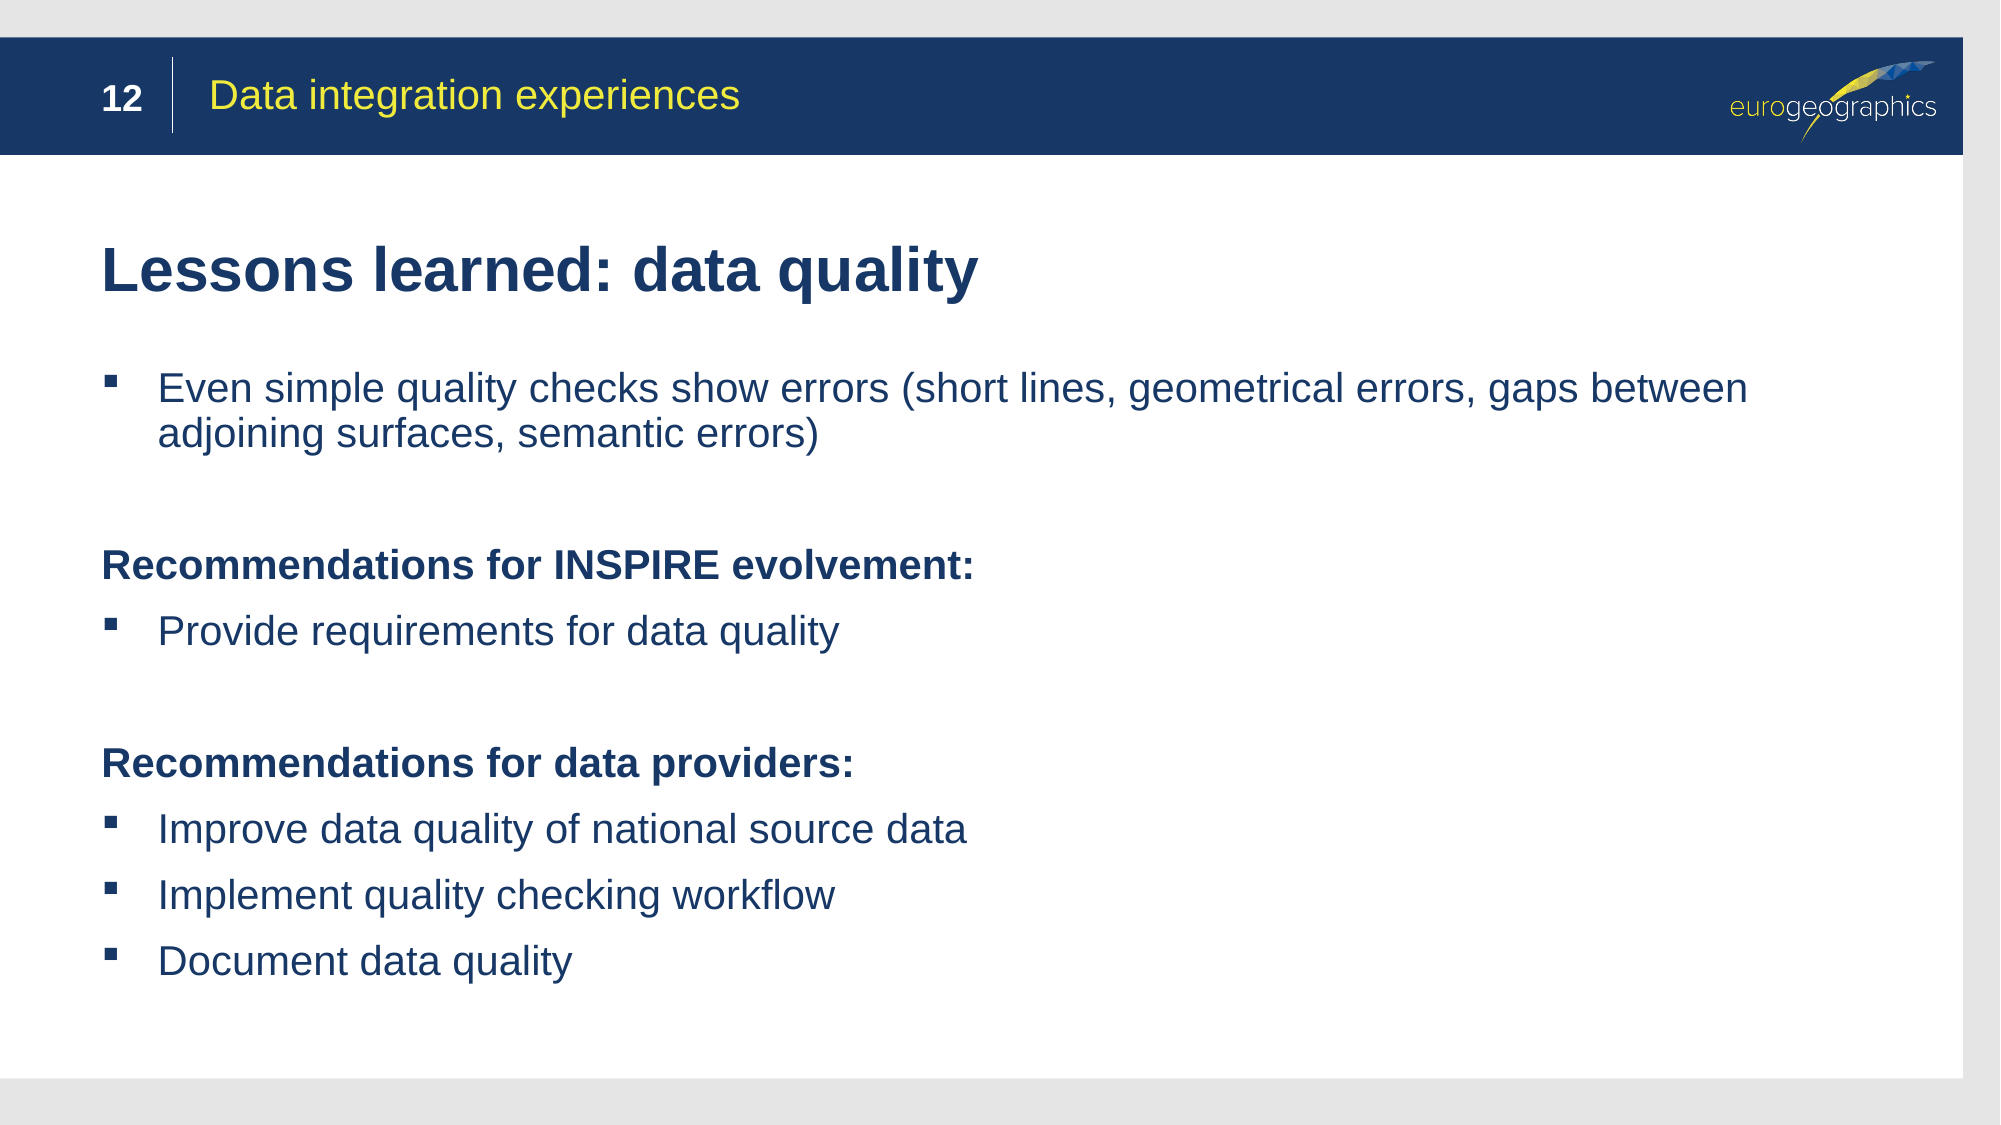

Data integration experiences

12
# Lessons learned: data quality
Even simple quality checks show errors (short lines, geometrical errors, gaps between adjoining surfaces, semantic errors)

Recommendations for INSPIRE evolvement:
Provide requirements for data quality

Recommendations for data providers:
Improve data quality of national source data
Implement quality checking workflow
Document data quality